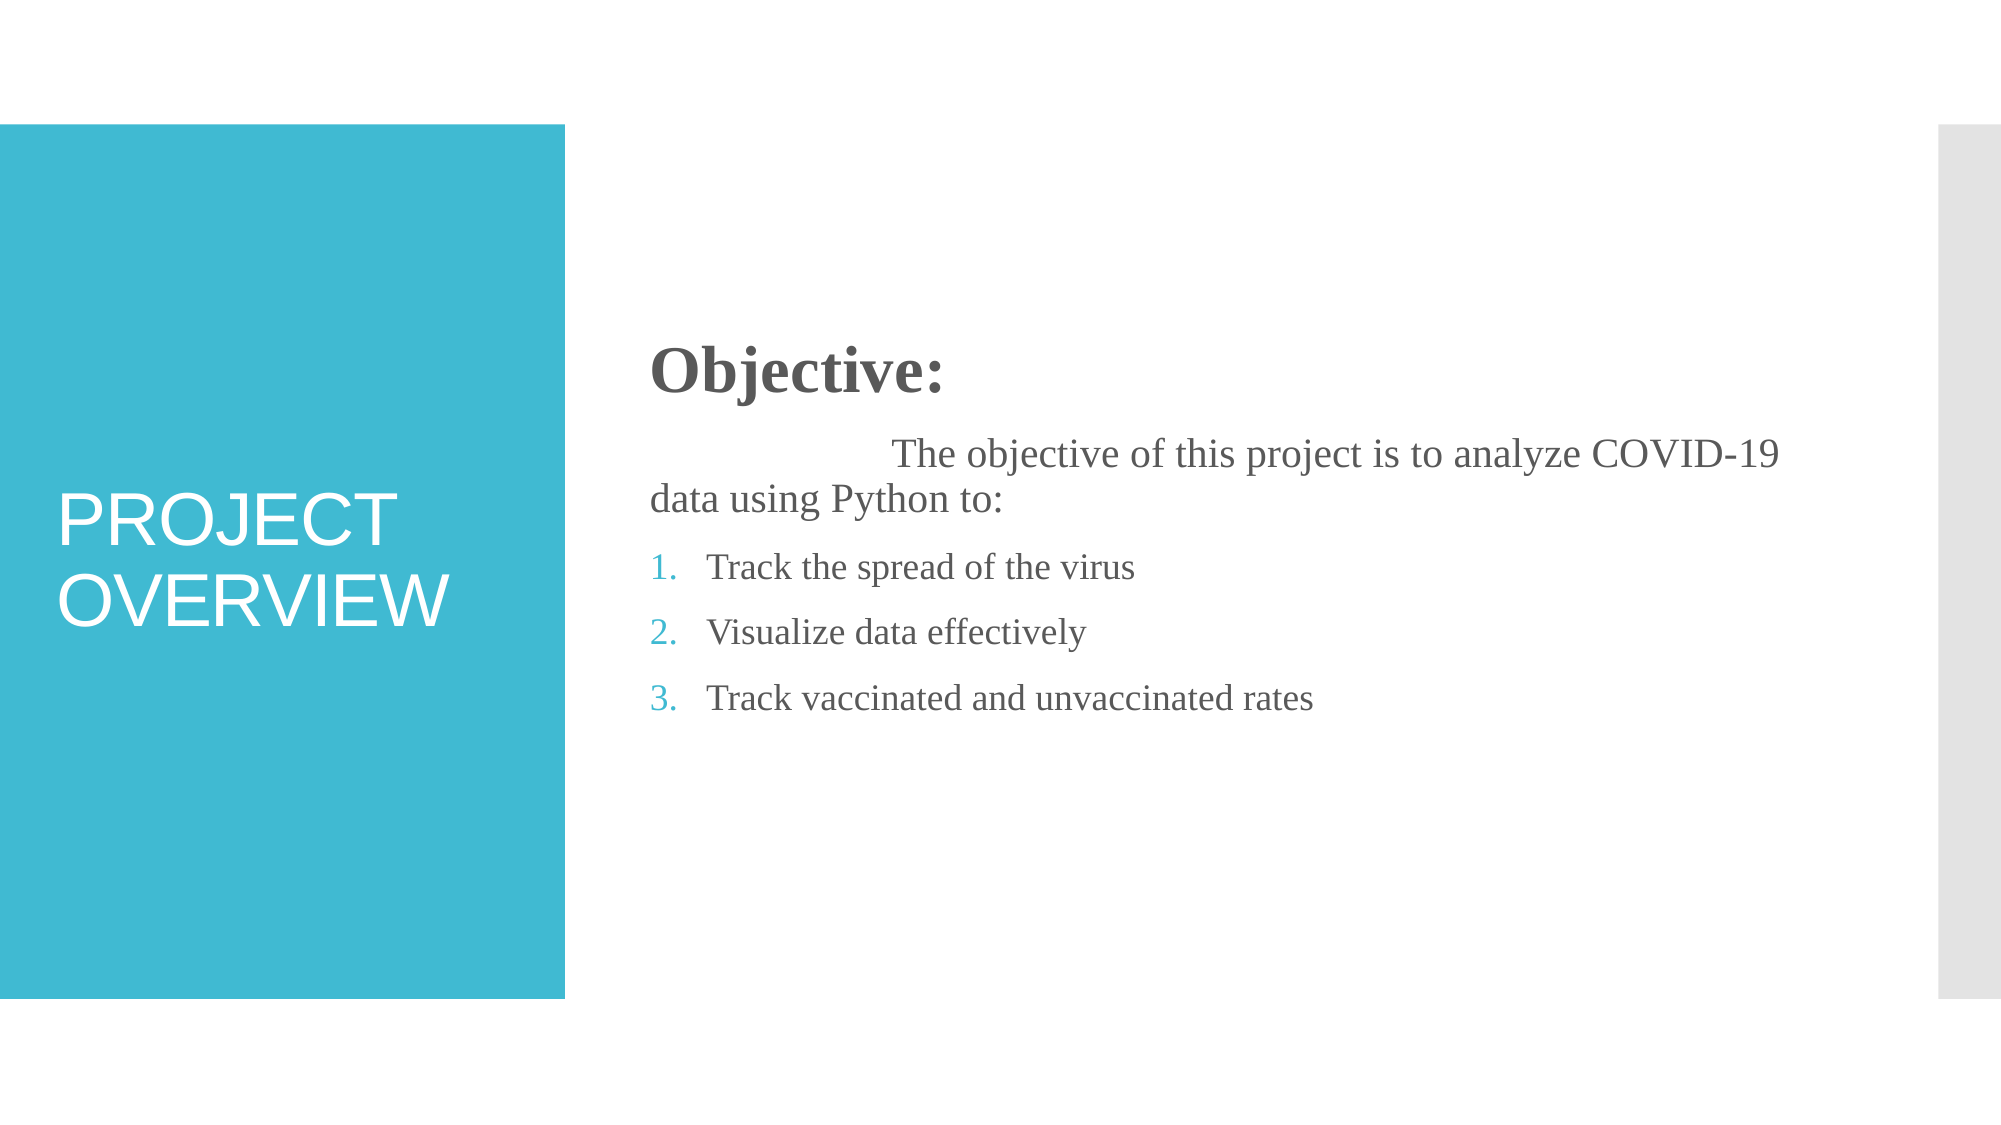

Objective:
                     The objective of this project is to analyze COVID-19 data using Python to:
Track the spread of the virus
Visualize data effectively
Track vaccinated and unvaccinated rates

# PROJECT OVERVIEW